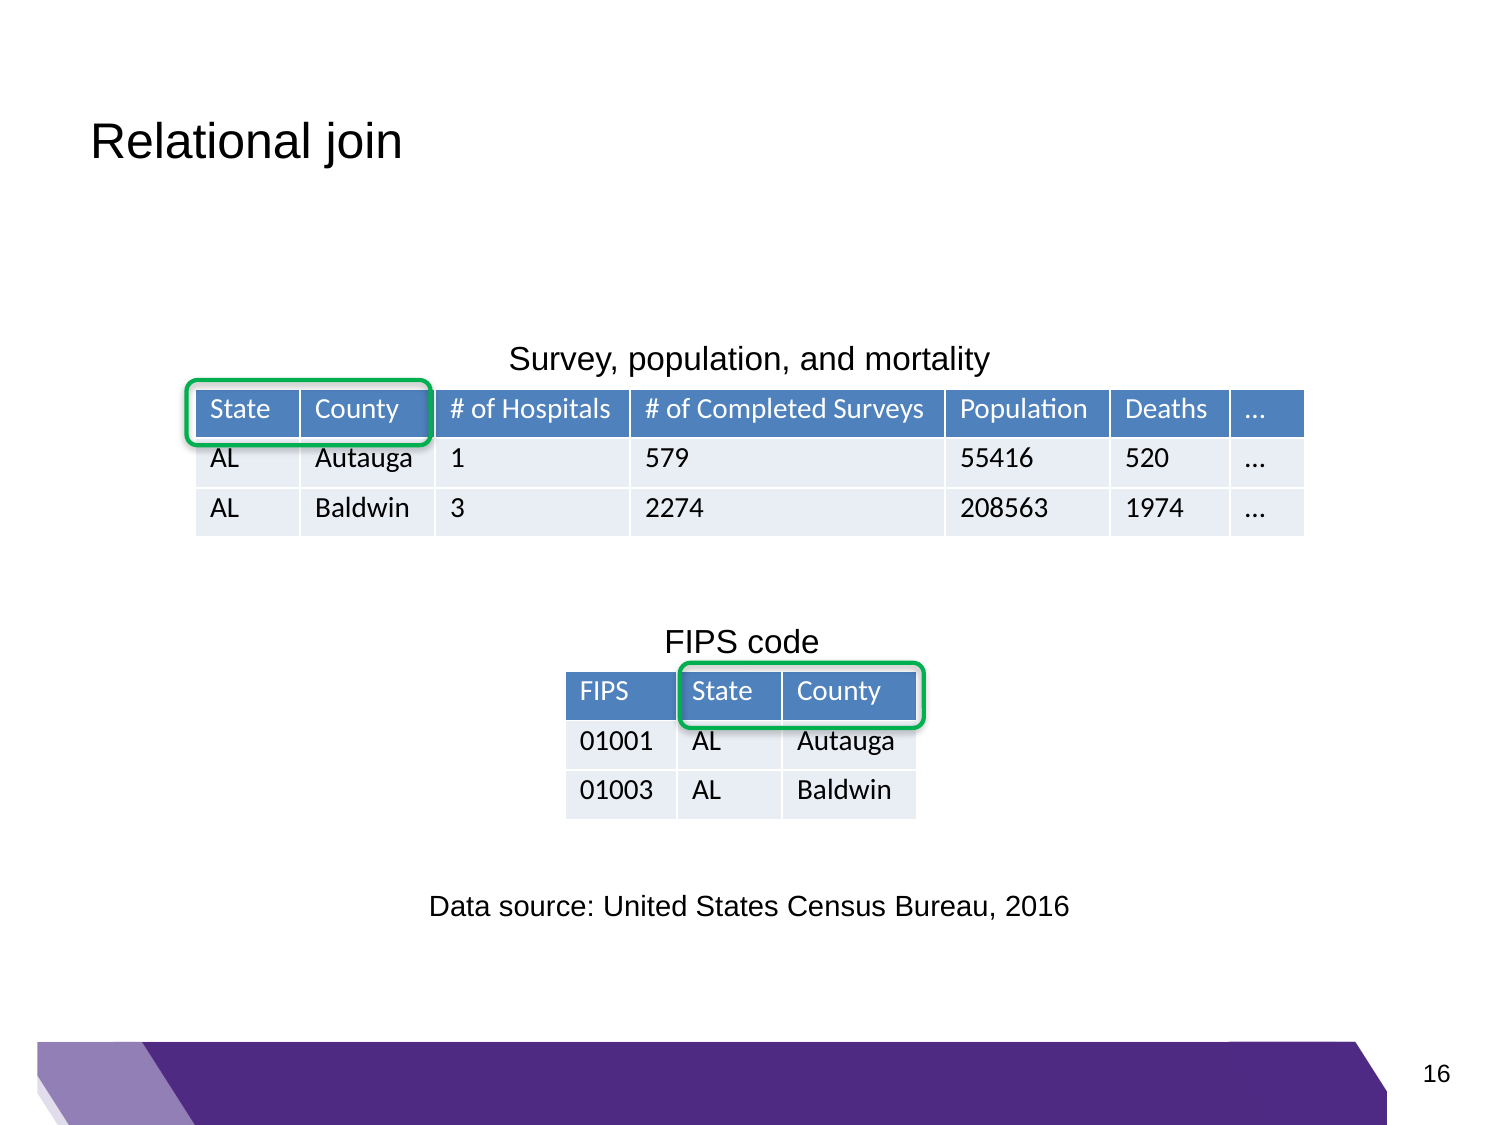

# Relational join
Survey, population, and mortality

| State | County | # of Hospitals | # of Completed Surveys | Population | Deaths | … |
| --- | --- | --- | --- | --- | --- | --- |
| AL | Autauga | 1 | 579 | 55416 | 520 | … |
| AL | Baldwin | 3 | 2274 | 208563 | 1974 | … |
FIPS code

| FIPS | State | County |
| --- | --- | --- |
| 01001 | AL | Autauga |
| 01003 | AL | Baldwin |
Data source: United States Census Bureau, 2016
16